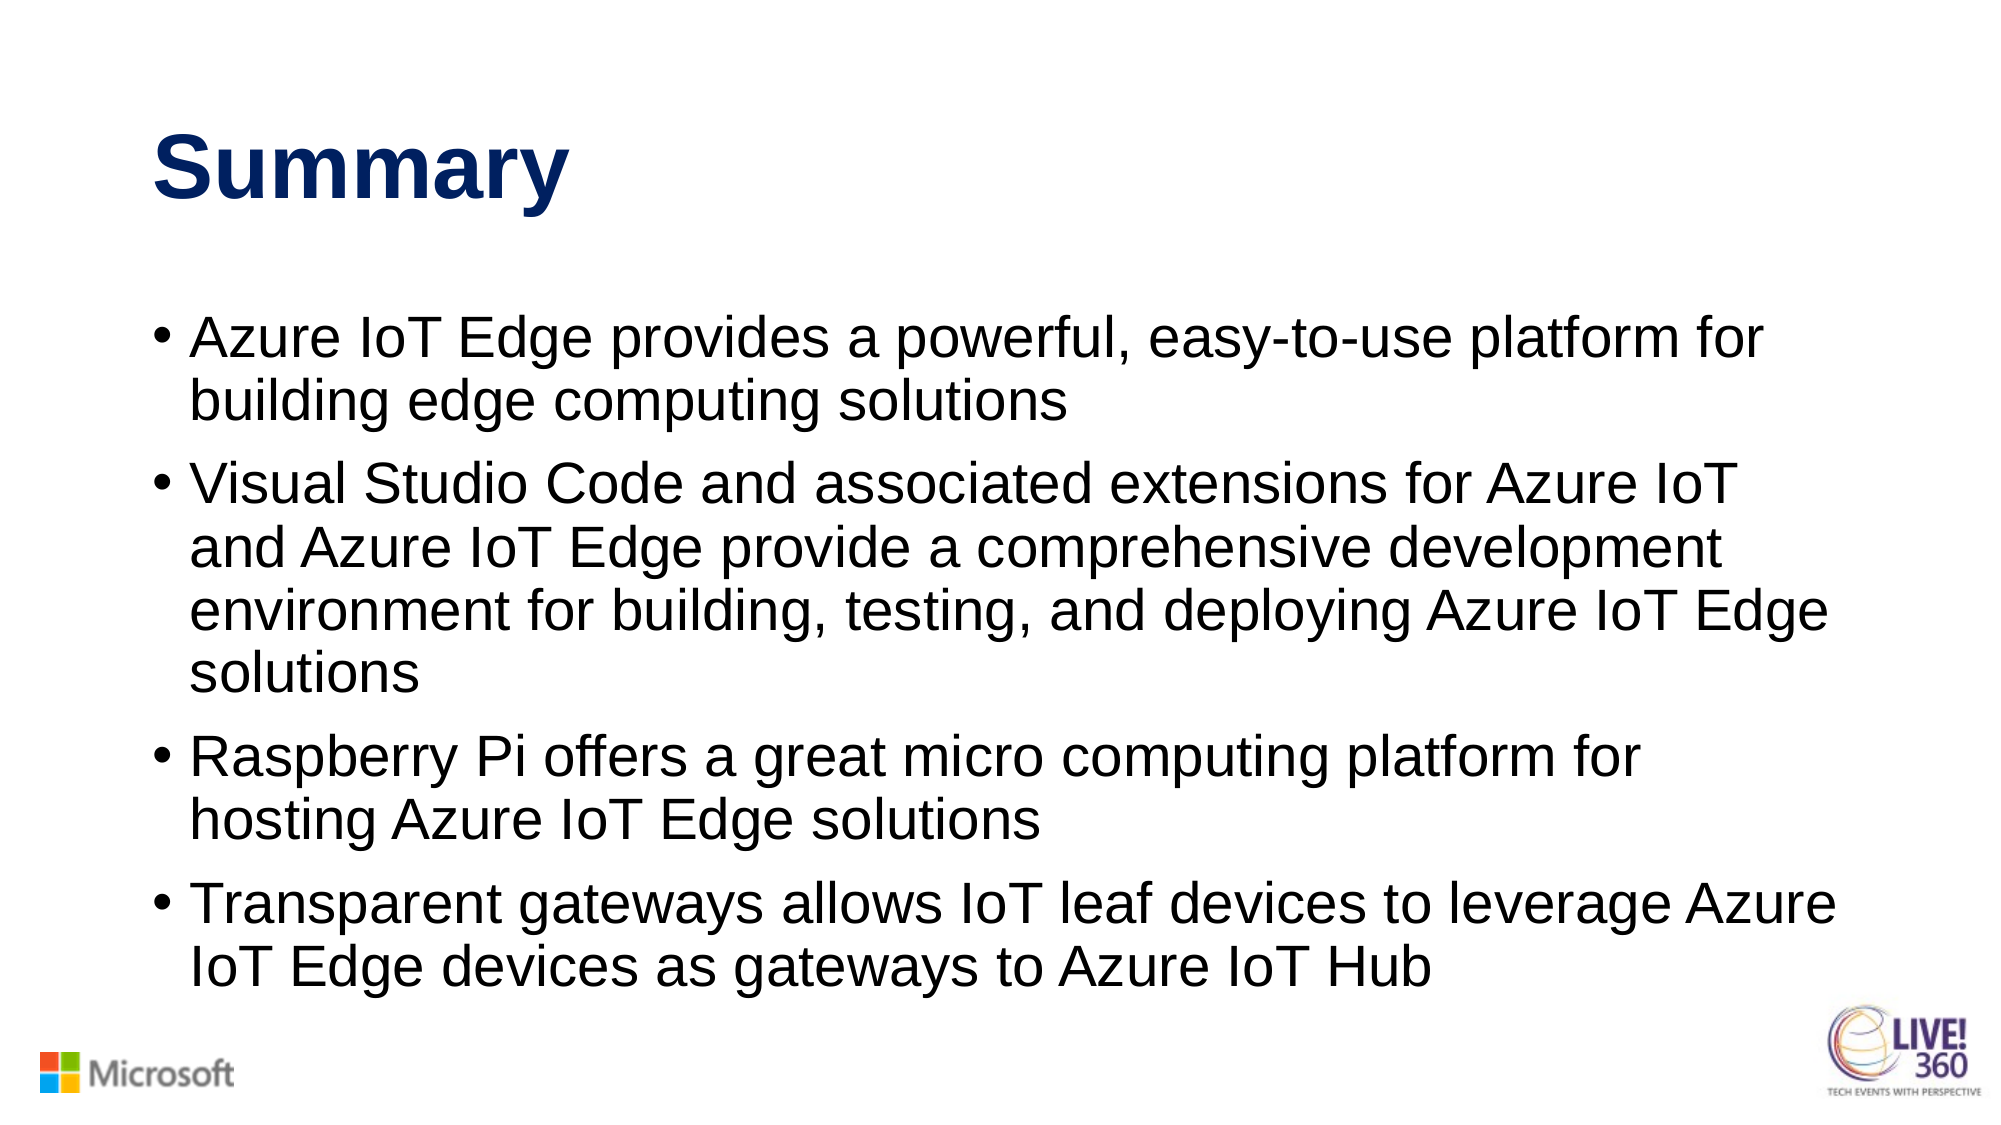

# Summary
Azure IoT Edge provides a powerful, easy-to-use platform for building edge computing solutions
Visual Studio Code and associated extensions for Azure IoT and Azure IoT Edge provide a comprehensive development environment for building, testing, and deploying Azure IoT Edge solutions
Raspberry Pi offers a great micro computing platform for hosting Azure IoT Edge solutions
Transparent gateways allows IoT leaf devices to leverage Azure IoT Edge devices as gateways to Azure IoT Hub